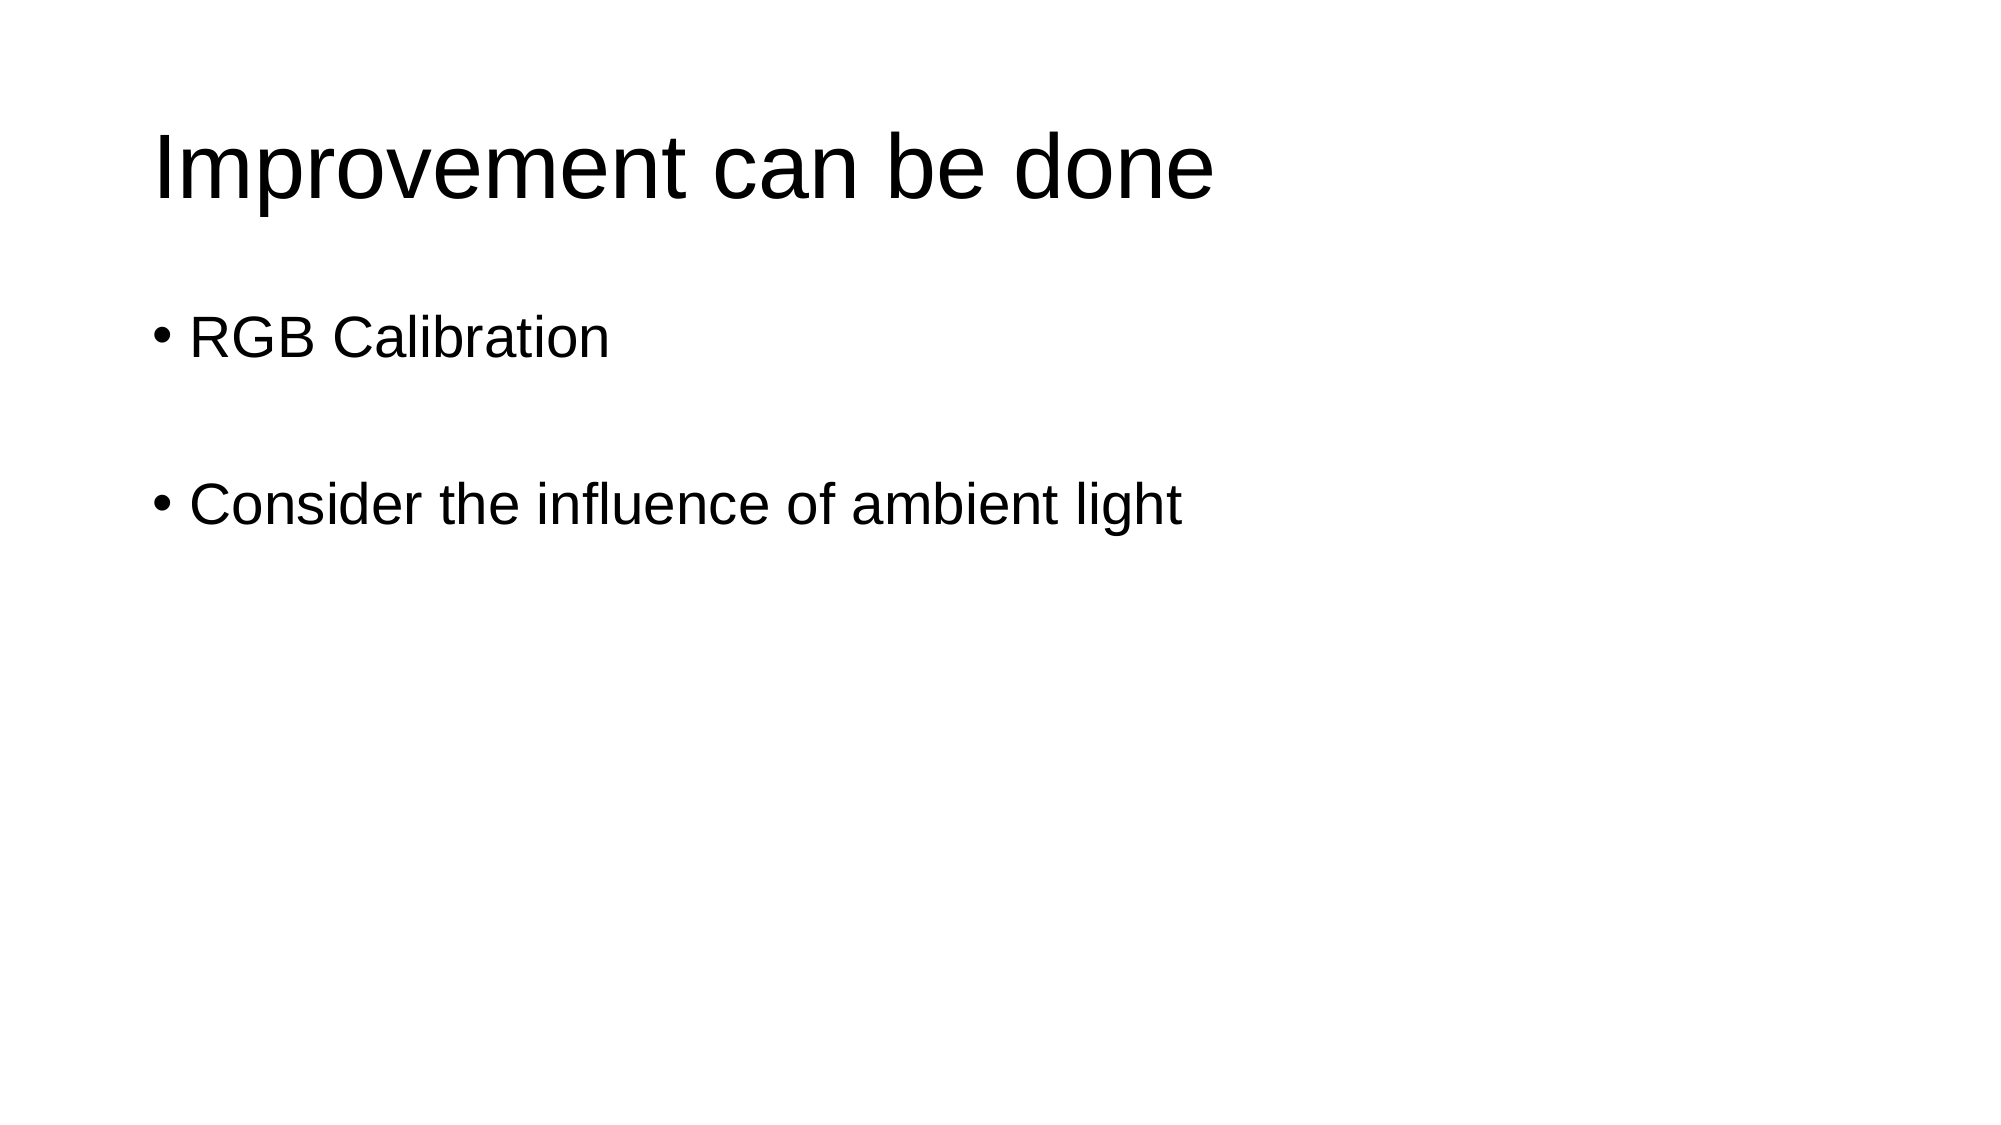

# Improvement can be done
RGB Calibration

Consider the influence of ambient light